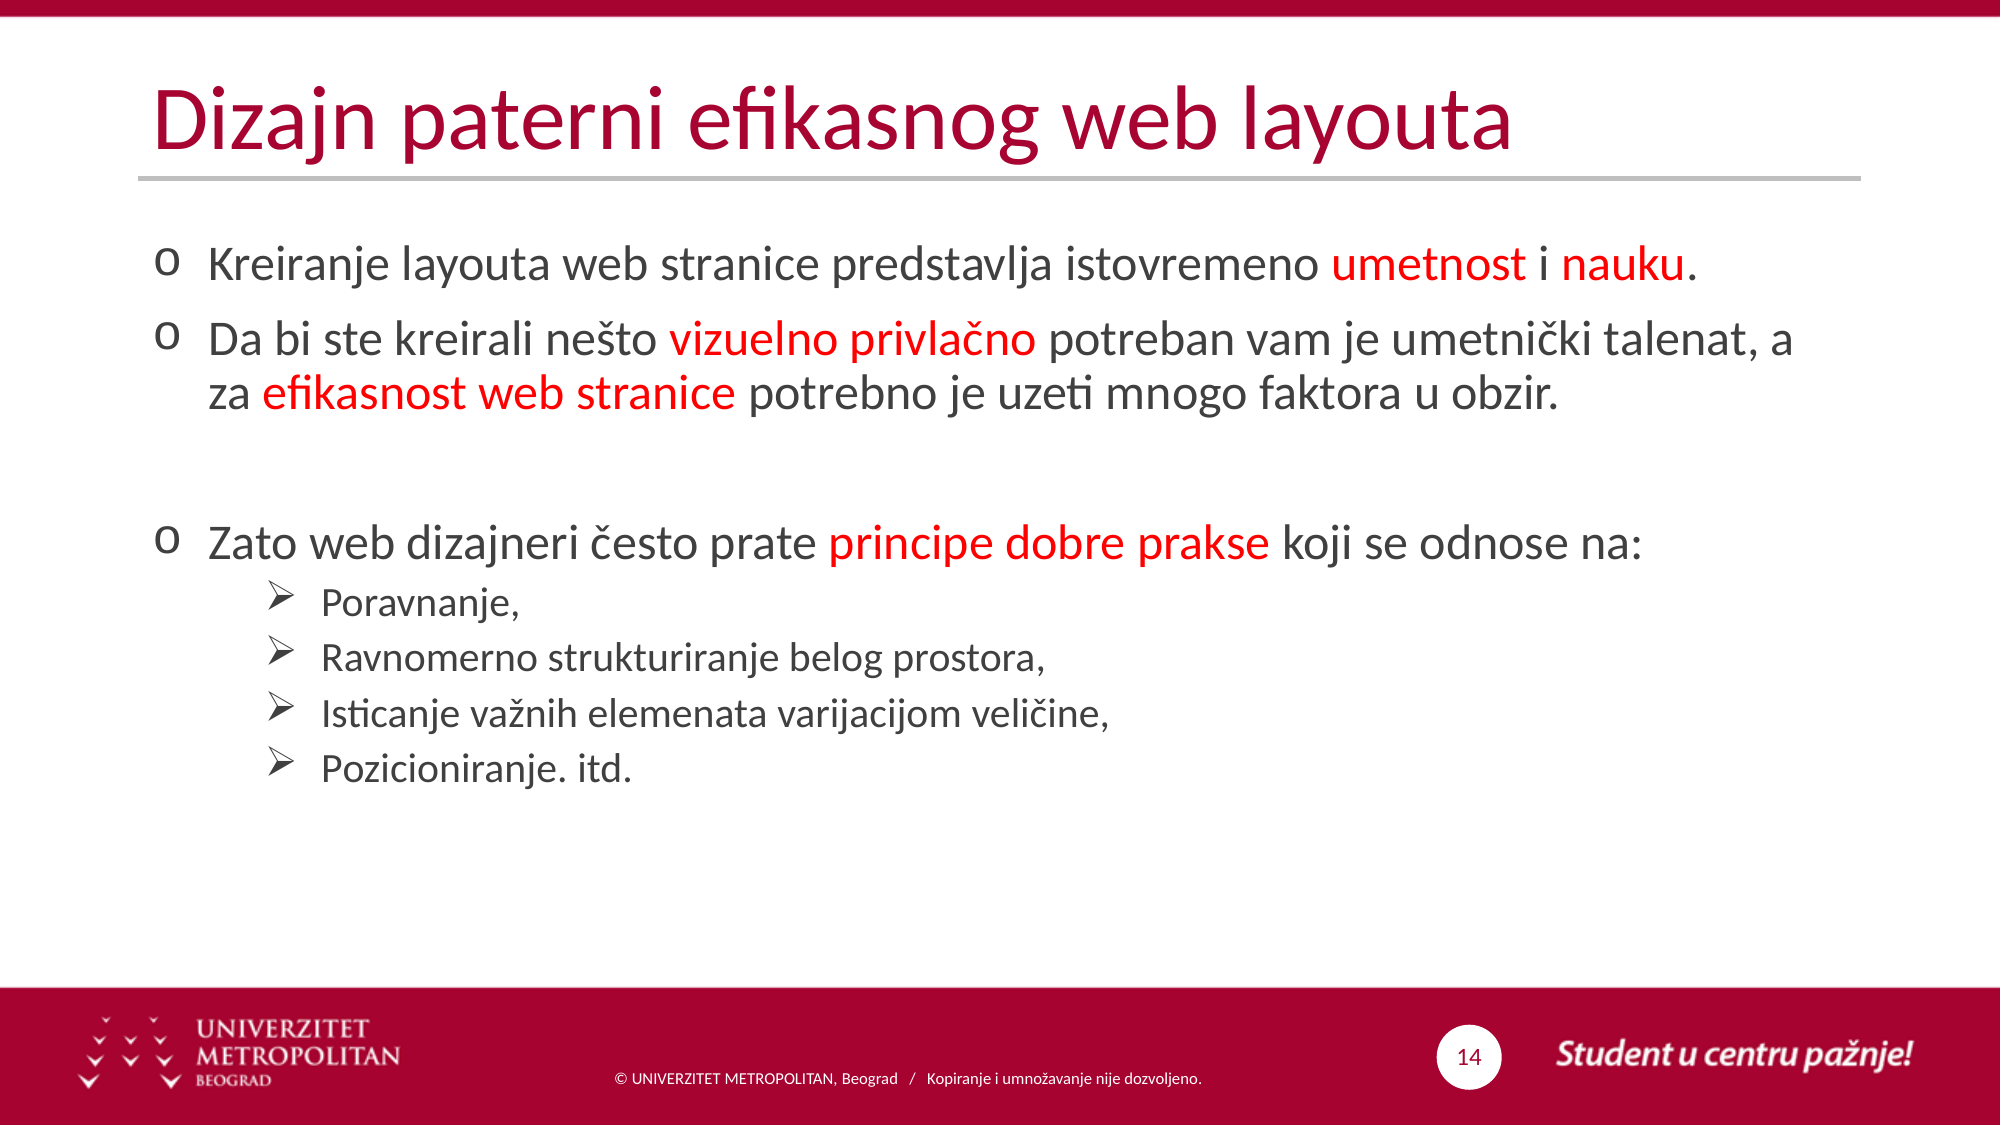

# Dizajn paterni efikasnog web layouta
Kreiranje layouta web stranice predstavlja istovremeno umetnost i nauku.
Da bi ste kreirali nešto vizuelno privlačno potreban vam je umetnički talenat, a za efikasnost web stranice potrebno je uzeti mnogo faktora u obzir.

Zato web dizajneri često prate principe dobre prakse koji se odnose na:
Poravnanje,
Ravnomerno strukturiranje belog prostora,
Isticanje važnih elemenata varijacijom veličine,
Pozicioniranje. itd.